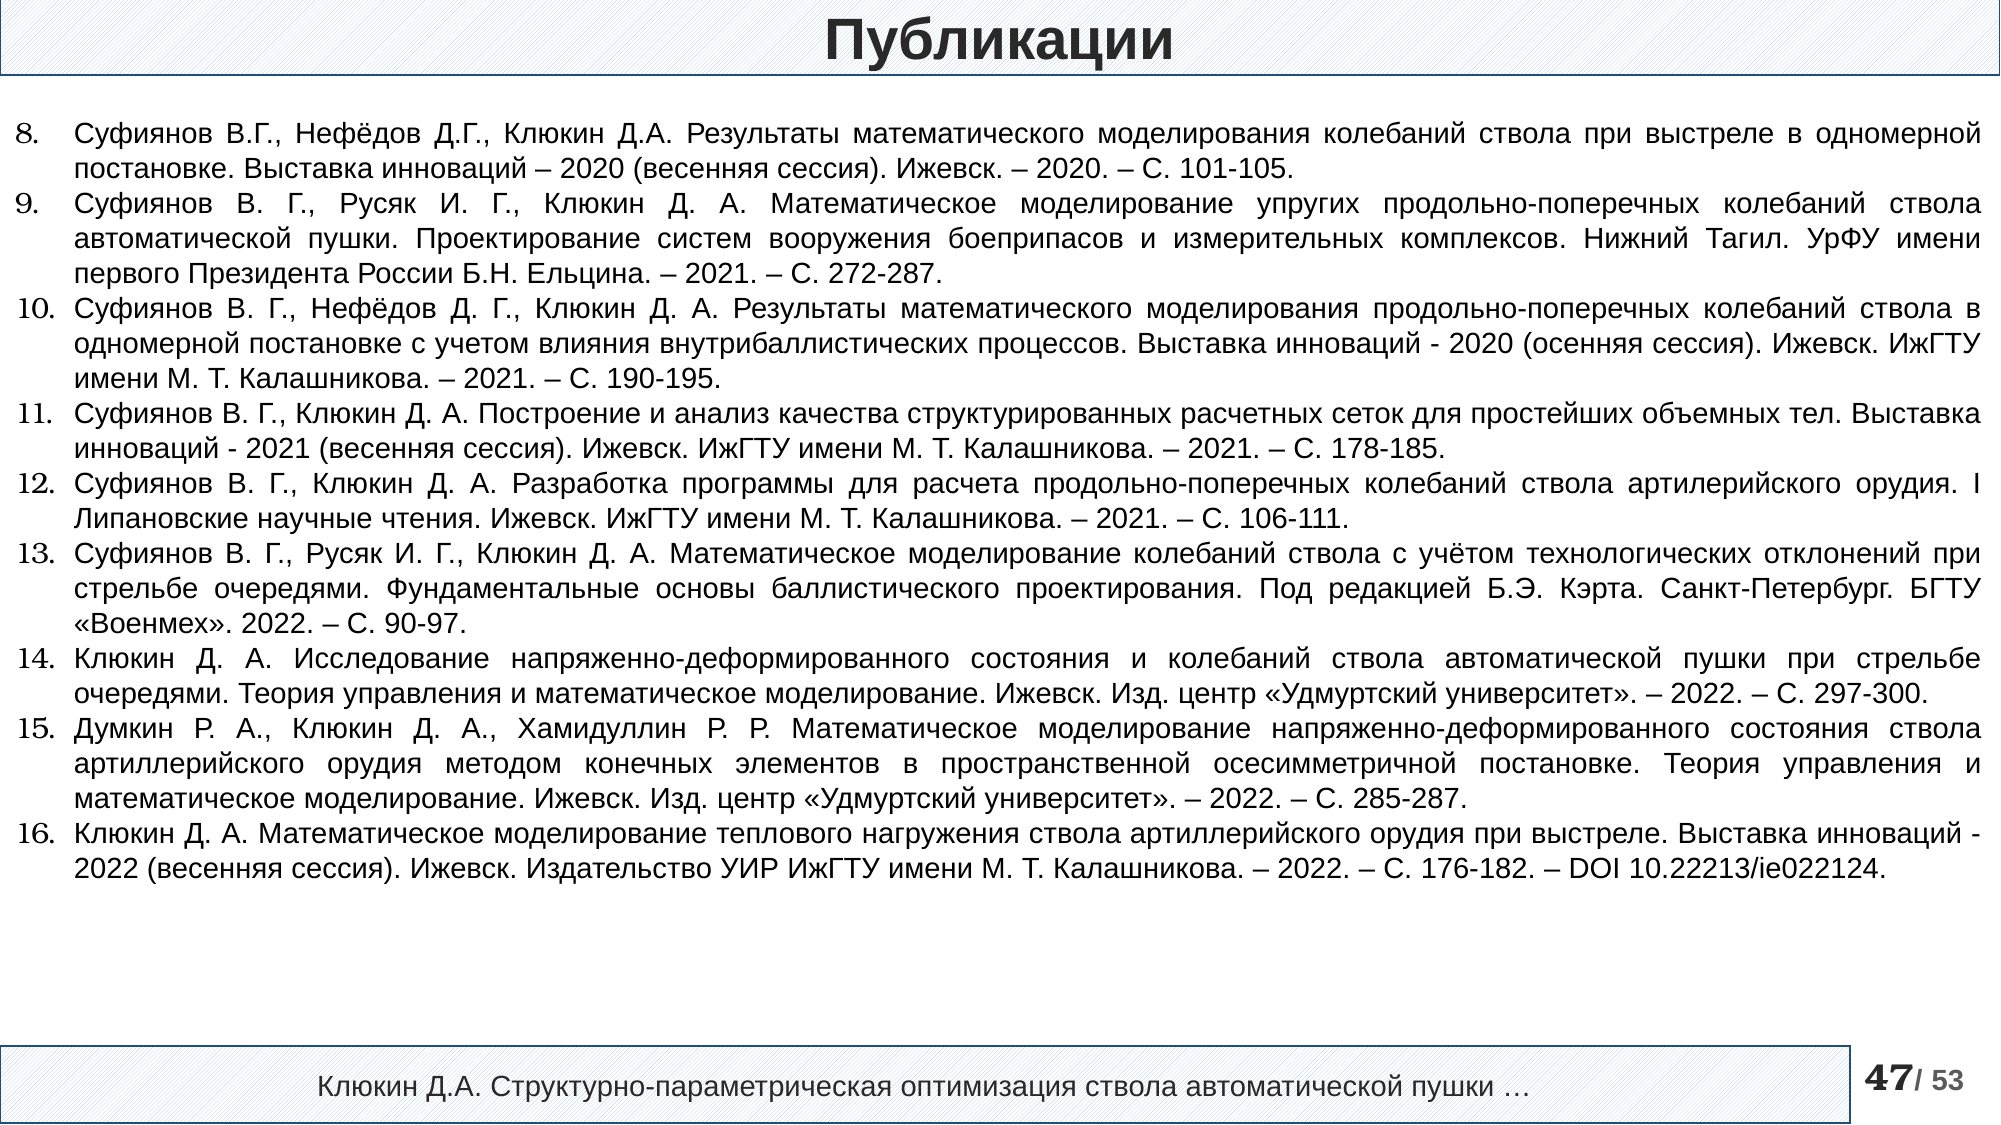

Публикации
Суфиянов В.Г., Нефёдов Д.Г., Клюкин Д.А. Результаты математического моделирования колебаний ствола при выстреле в одномерной постановке. Выставка инноваций – 2020 (весенняя сессия). Ижевск. – 2020. – С. 101-105.
Суфиянов В. Г., Русяк И. Г., Клюкин Д. А. Математическое моделирование упругих продольно-поперечных колебаний ствола автоматической пушки. Проектирование систем вооружения боеприпасов и измерительных комплексов. Нижний Тагил. УрФУ имени первого Президента России Б.Н. Ельцина. – 2021. – С. 272-287.
Суфиянов В. Г., Нефёдов Д. Г., Клюкин Д. А. Результаты математического моделирования продольно-поперечных колебаний ствола в одномерной постановке с учетом влияния внутрибаллистических процессов. Выставка инноваций - 2020 (осенняя сессия). Ижевск. ИжГТУ имени М. Т. Калашникова. – 2021. – С. 190-195.
Суфиянов В. Г., Клюкин Д. А. Построение и анализ качества структурированных расчетных сеток для простейших объемных тел. Выставка инноваций - 2021 (весенняя сессия). Ижевск. ИжГТУ имени М. Т. Калашникова. – 2021. – С. 178-185.
Суфиянов В. Г., Клюкин Д. А. Разработка программы для расчета продольно-поперечных колебаний ствола артилерийского орудия. I Липановские научные чтения. Ижевск. ИжГТУ имени М. Т. Калашникова. – 2021. – С. 106-111.
Суфиянов В. Г., Русяк И. Г., Клюкин Д. А. Математическое моделирование колебаний ствола с учётом технологических отклонений при стрельбе очередями. Фундаментальные основы баллистического проектирования. Под редакцией Б.Э. Кэрта. Санкт-Петербург. БГТУ «Военмех». 2022. – С. 90-97.
Клюкин Д. А. Исследование напряженно-деформированного состояния и колебаний ствола автоматической пушки при стрельбе очередями. Теория управления и математическое моделирование. Ижевск. Изд. центр «Удмуртский университет». – 2022. – С. 297-300.
Думкин Р. А., Клюкин Д. А., Хамидуллин Р. Р. Математическое моделирование напряженно-деформированного состояния ствола артиллерийского орудия методом конечных элементов в пространственной осесимметричной постановке. Теория управления и математическое моделирование. Ижевск. Изд. центр «Удмуртский университет». – 2022. – С. 285-287.
Клюкин Д. А. Математическое моделирование теплового нагружения ствола артиллерийского орудия при выстреле. Выставка инноваций - 2022 (весенняя сессия). Ижевск. Издательство УИР ИжГТУ имени М. Т. Калашникова. – 2022. – С. 176-182. – DOI 10.22213/ie022124.
Клюкин Д.А. Структурно-параметрическая оптимизация ствола автоматической пушки …
47/53